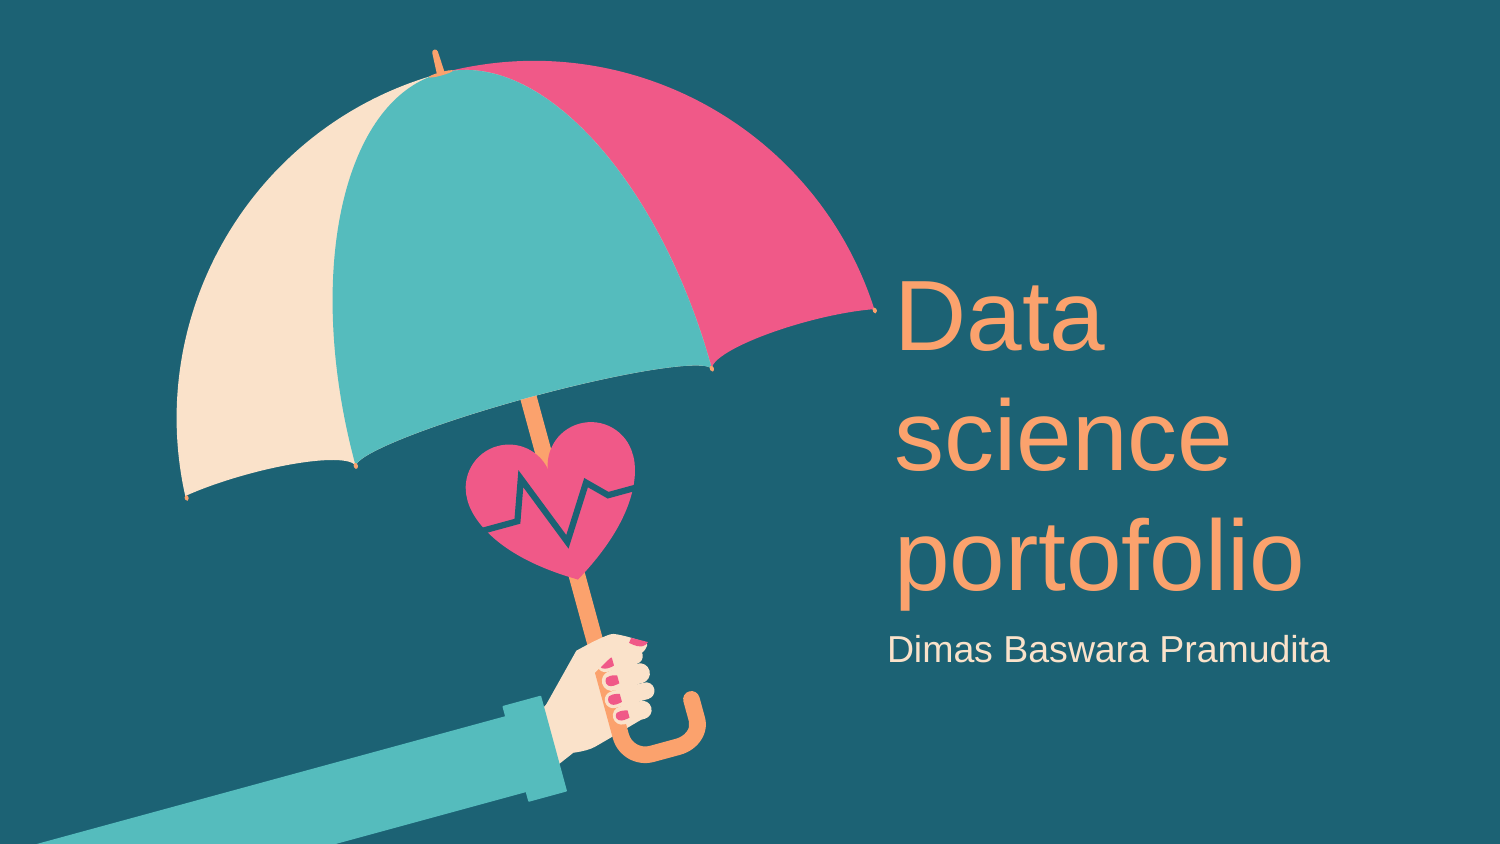

# Data science portofolio
Dimas Baswara Pramudita